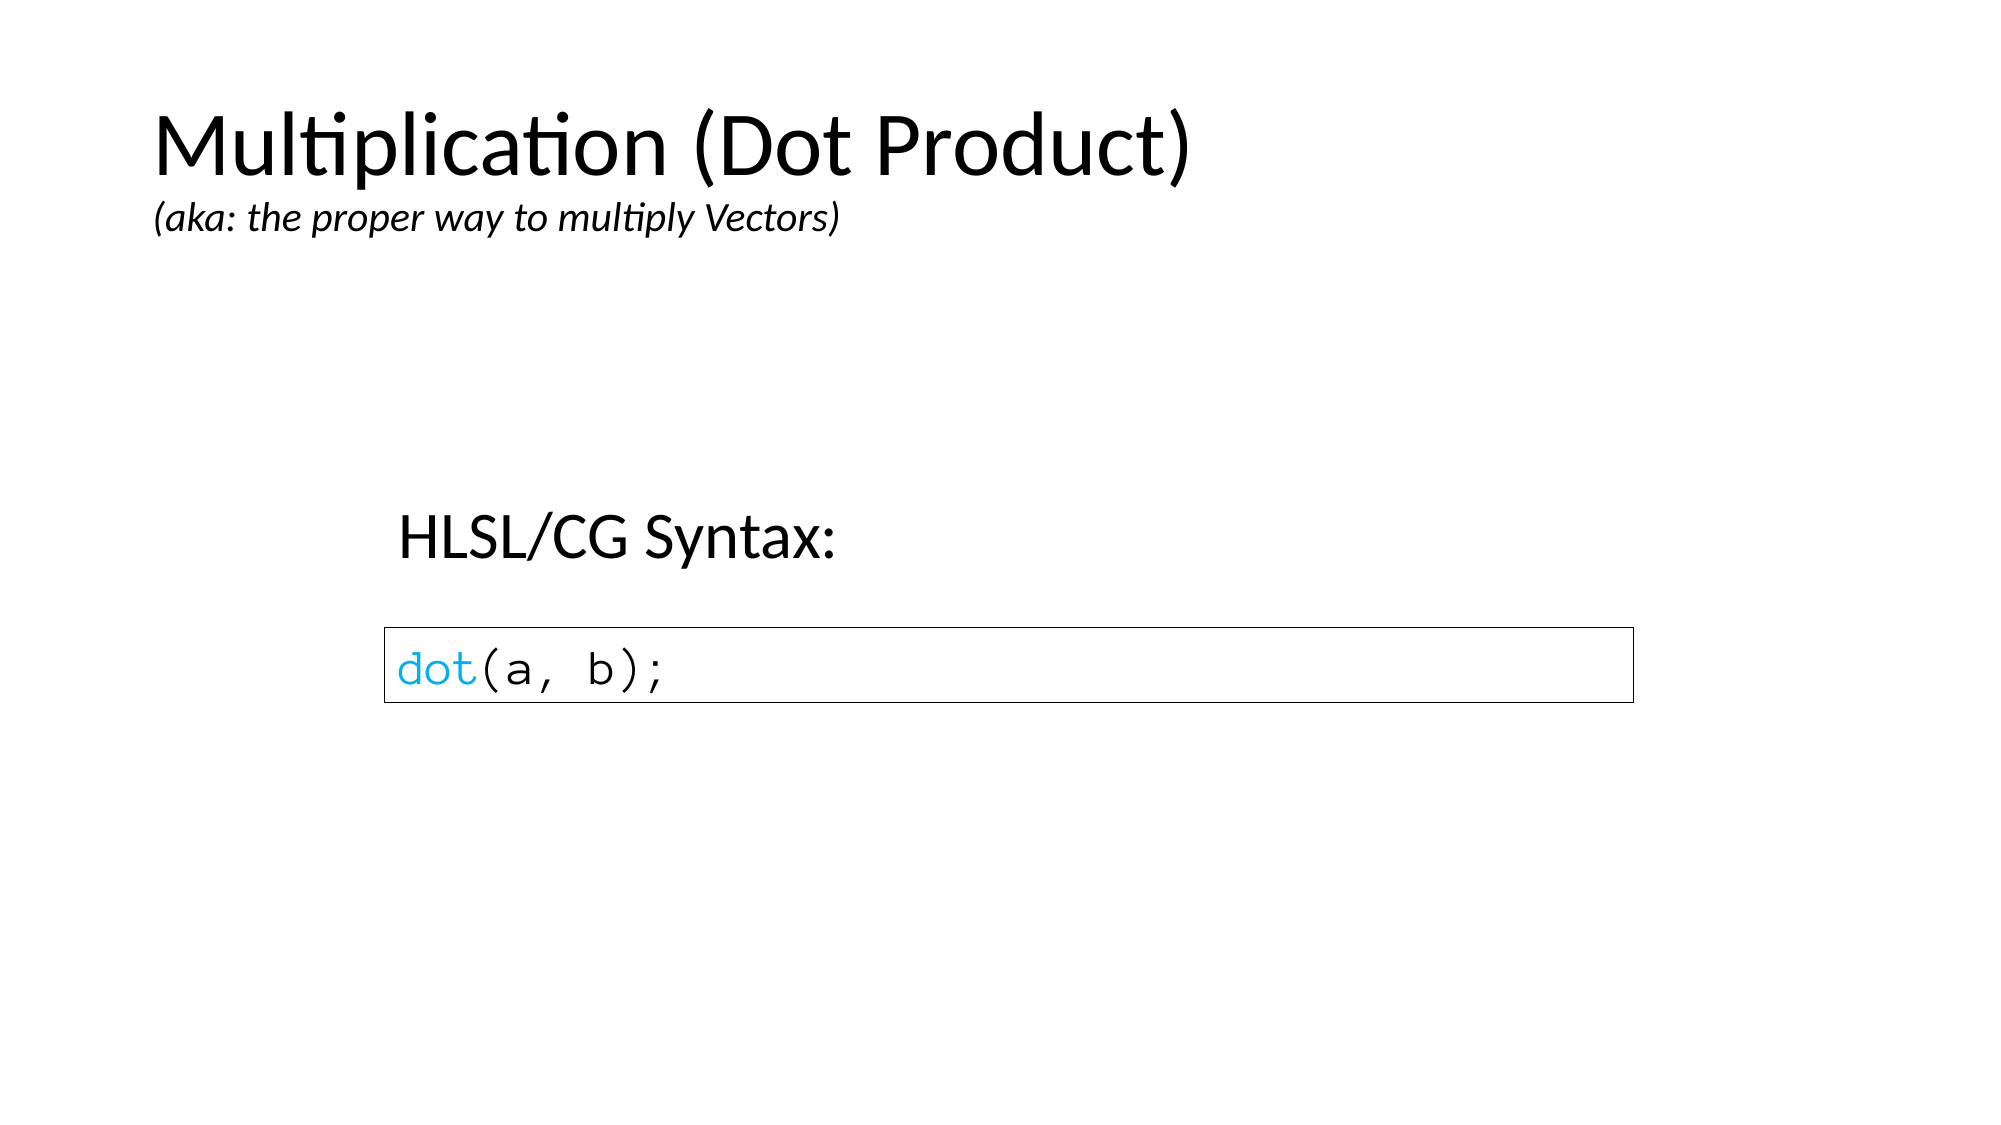

# Multiplication (Dot Product) (aka: the proper way to multiply Vectors)

HLSL/CG Syntax:
dot(a, b);